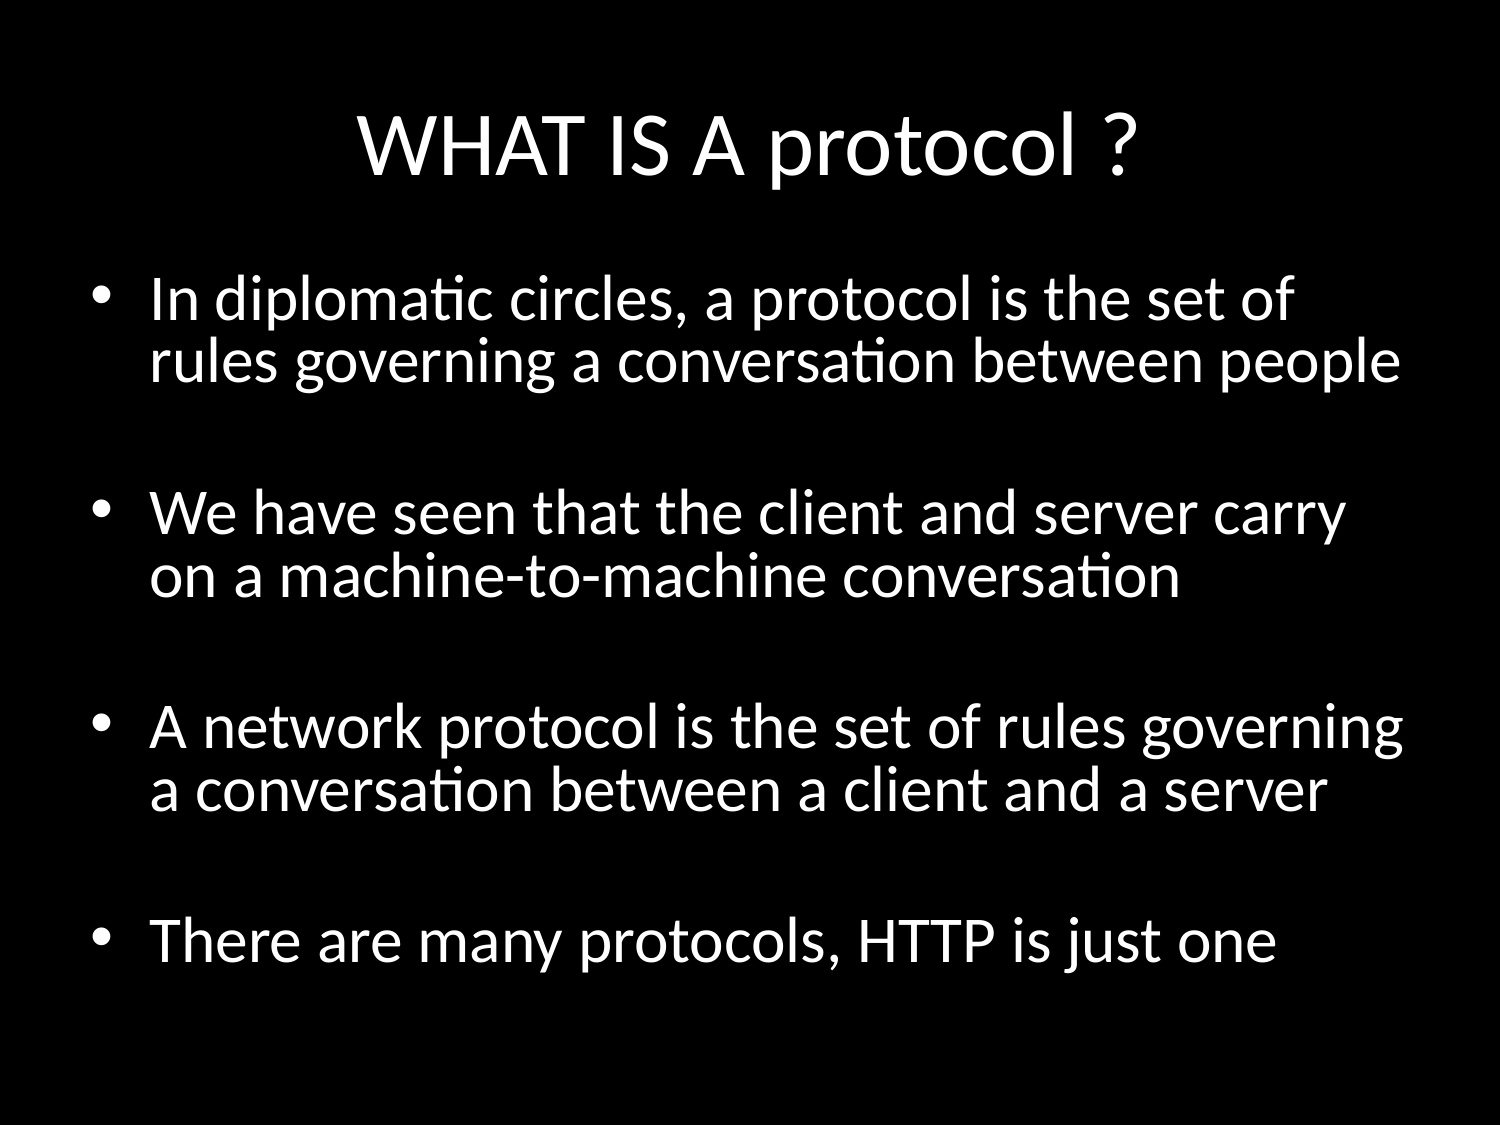

# WHAT IS A protocol ?
In diplomatic circles, a protocol is the set of rules governing a conversation between people

We have seen that the client and server carry on a machine-to-machine conversation

A network protocol is the set of rules governing a conversation between a client and a server

There are many protocols, HTTP is just one